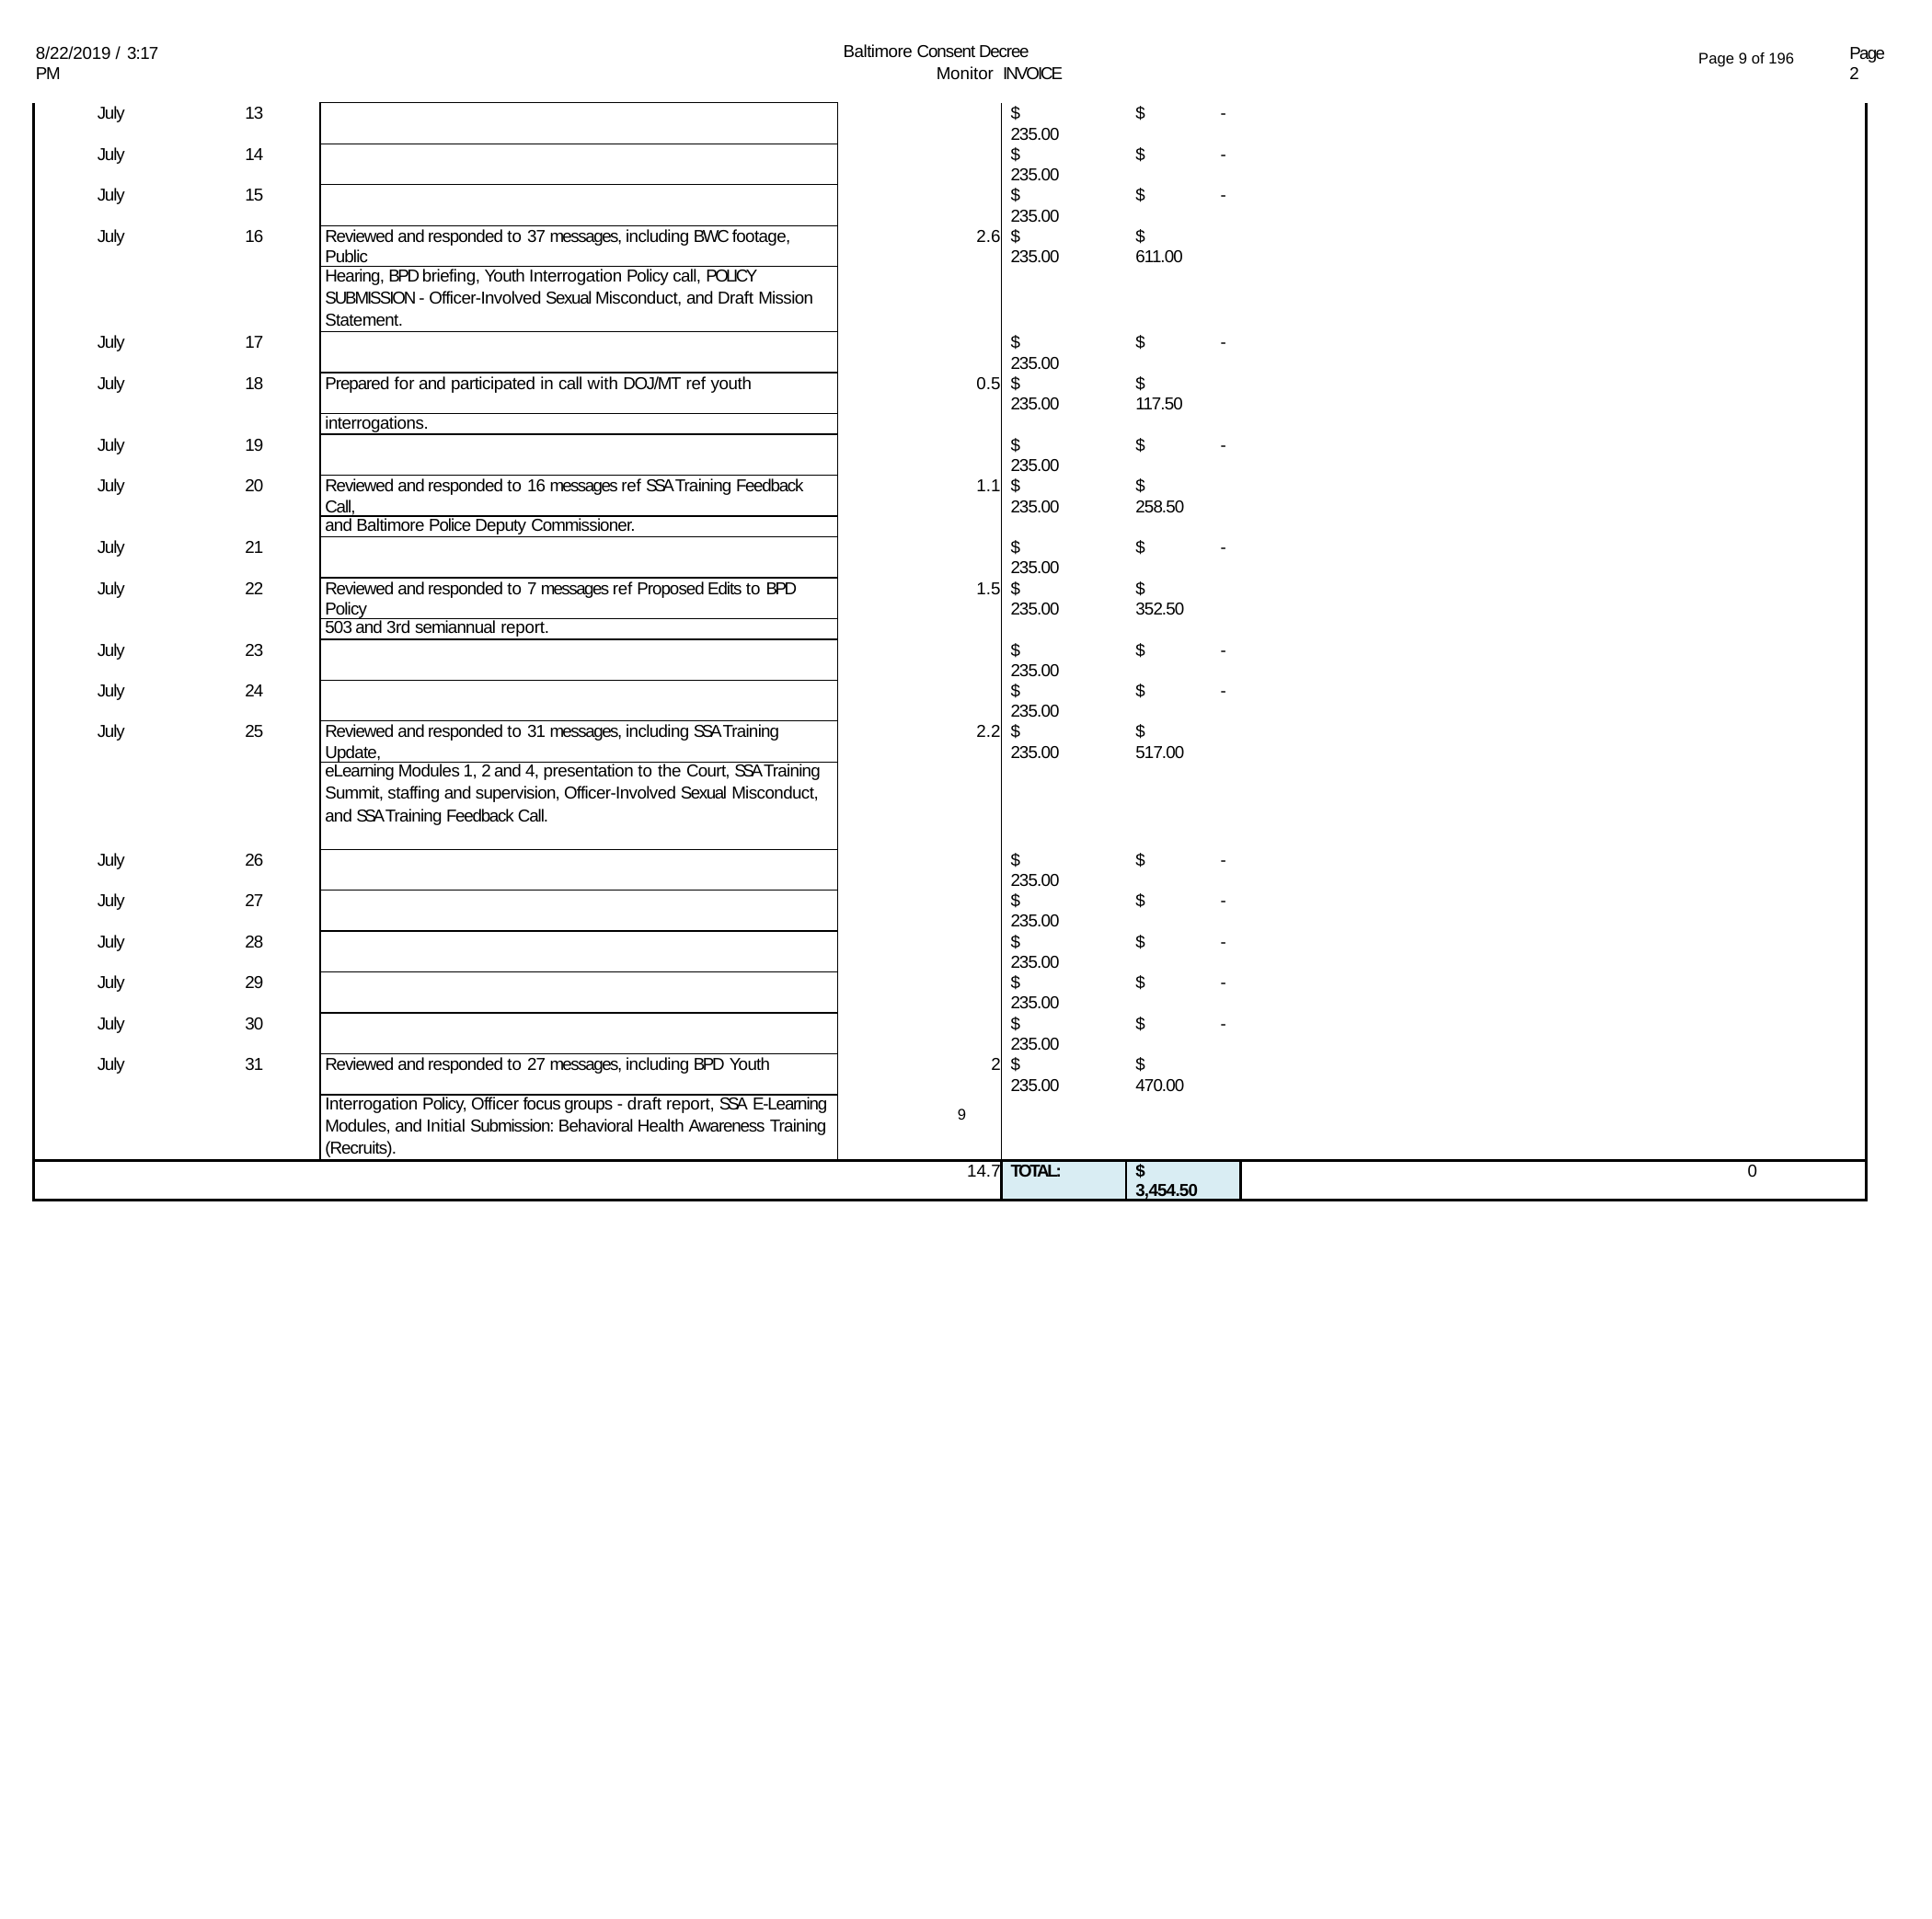

Baltimore Consent Decree Monitor  INVOICE
8/22/2019 / 3:17 PM
Page 2
Page 9 of 196
| July | 13 |  |  | $ 235.00 | $ - |  |
| --- | --- | --- | --- | --- | --- | --- |
| July | 14 |  |  | $ 235.00 | $ - |  |
| July | 15 |  |  | $ 235.00 | $ - |  |
| July | 16 | Reviewed and responded to 37 messages, including BWC footage, Public | 2.6 | $ 235.00 | $ 611.00 |  |
|  |  | Hearing, BPD briefing, Youth Interrogation Policy call, POLICY |  |  |  |  |
|  |  | SUBMISSION - Officer-Involved Sexual Misconduct, and Draft Mission |  |  |  |  |
|  |  | Statement. |  |  |  |  |
| July | 17 |  |  | $ 235.00 | $ - |  |
| July | 18 | Prepared for and participated in call with DOJ/MT ref youth | 0.5 | $ 235.00 | $ 117.50 |  |
|  |  | interrogations. |  |  |  |  |
| July | 19 |  |  | $ 235.00 | $ - |  |
| July | 20 | Reviewed and responded to 16 messages ref SSA Training Feedback Call, | 1.1 | $ 235.00 | $ 258.50 |  |
|  |  | and Baltimore Police Deputy Commissioner. |  |  |  |  |
| July | 21 |  |  | $ 235.00 | $ - |  |
| July | 22 | Reviewed and responded to 7 messages ref Proposed Edits to BPD Policy | 1.5 | $ 235.00 | $ 352.50 |  |
|  |  | 503 and 3rd semiannual report. |  |  |  |  |
| July | 23 |  |  | $ 235.00 | $ - |  |
| July | 24 |  |  | $ 235.00 | $ - |  |
| July | 25 | Reviewed and responded to 31 messages, including SSA Training Update, | 2.2 | $ 235.00 | $ 517.00 |  |
|  |  | eLearning Modules 1, 2 and 4, presentation to the Court, SSA Training |  |  |  |  |
|  |  | Summit, staffing and supervision, Officer-Involved Sexual Misconduct, |  |  |  |  |
|  |  | and SSA Training Feedback Call. |  |  |  |  |
| July | 26 |  |  | $ 235.00 | $ - |  |
| July | 27 |  |  | $ 235.00 | $ - |  |
| July | 28 |  |  | $ 235.00 | $ - |  |
| July | 29 |  |  | $ 235.00 | $ - |  |
| July | 30 |  |  | $ 235.00 | $ - |  |
| July | 31 | Reviewed and responded to 27 messages, including BPD Youth | 2 | $ 235.00 | $ 470.00 |  |
|  |  | Interrogation Policy, Officer focus groups - draft report, SSA E-Learning |  |  |  |  |
|  |  | Modules, and Initial Submission: Behavioral Health Awareness Training |  |  |  |  |
|  |  | (Recruits). |  |  |  |  |
| 14.7 |  |  |  | TOTAL: | $ 3,454.50 | 0 |
9